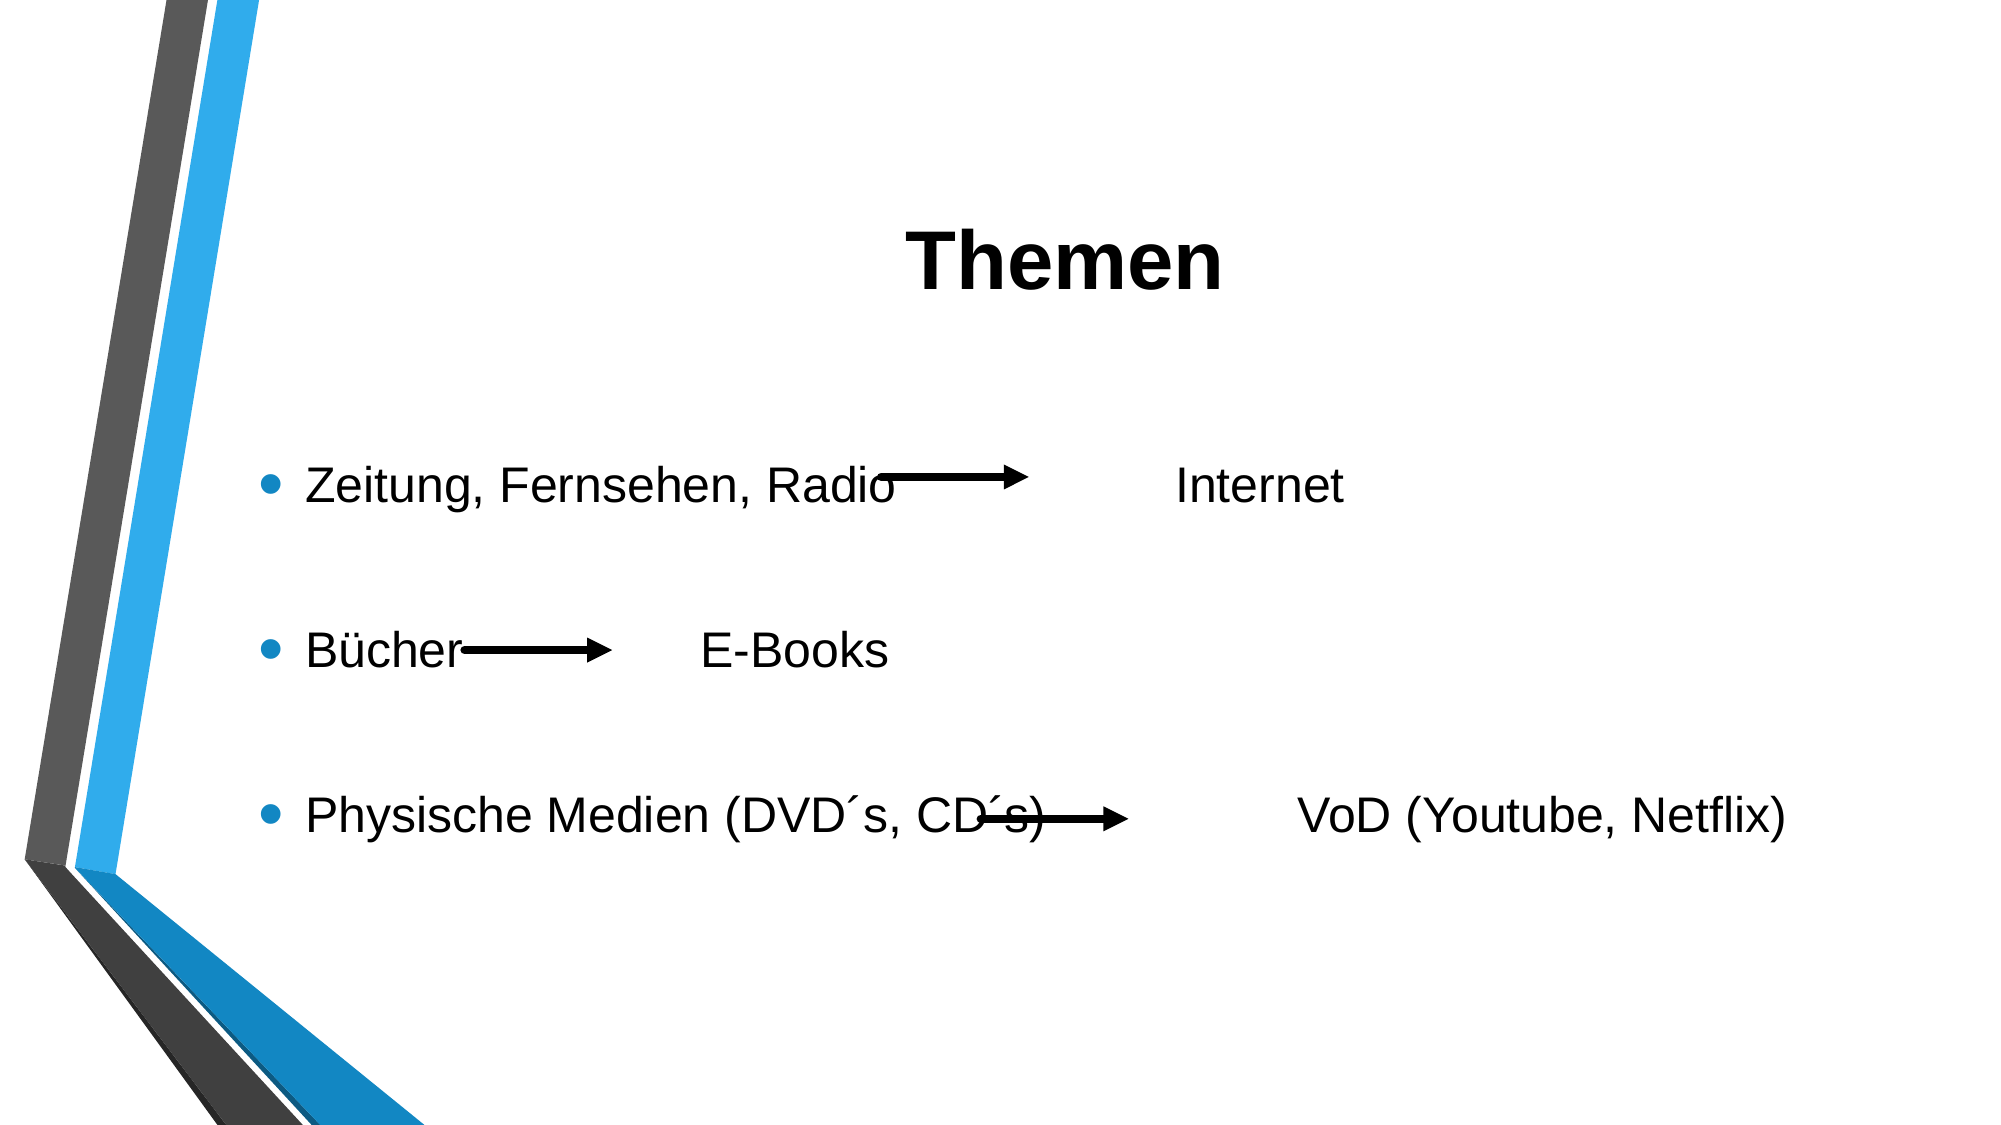

# Themen

Zeitung, Fernsehen, Radio                    Internet

Bücher                 E-Books

Physische Medien (DVD´s, CD´s)                  VoD (Youtube, Netflix)